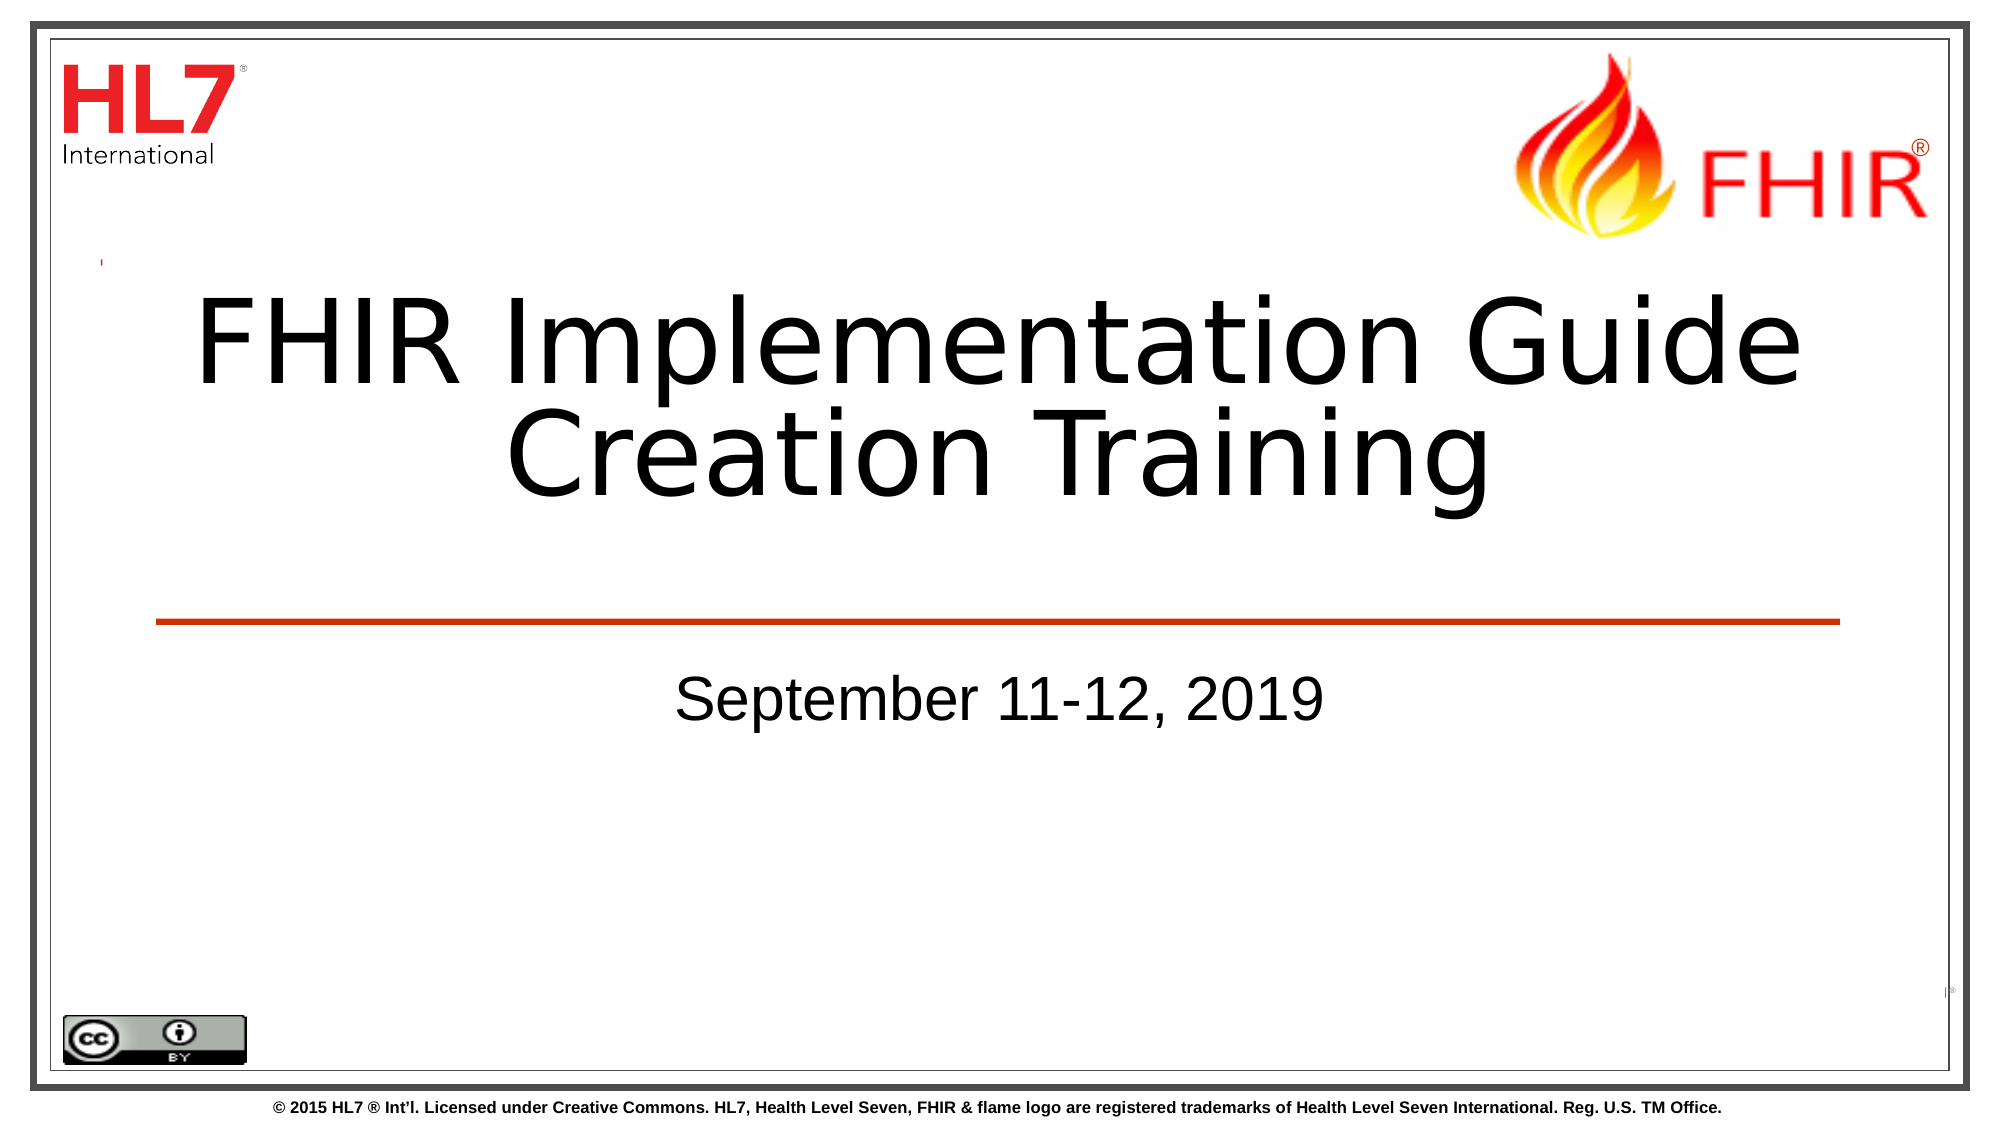

# FHIR Implementation Guide Creation Training
September 11-12, 2019